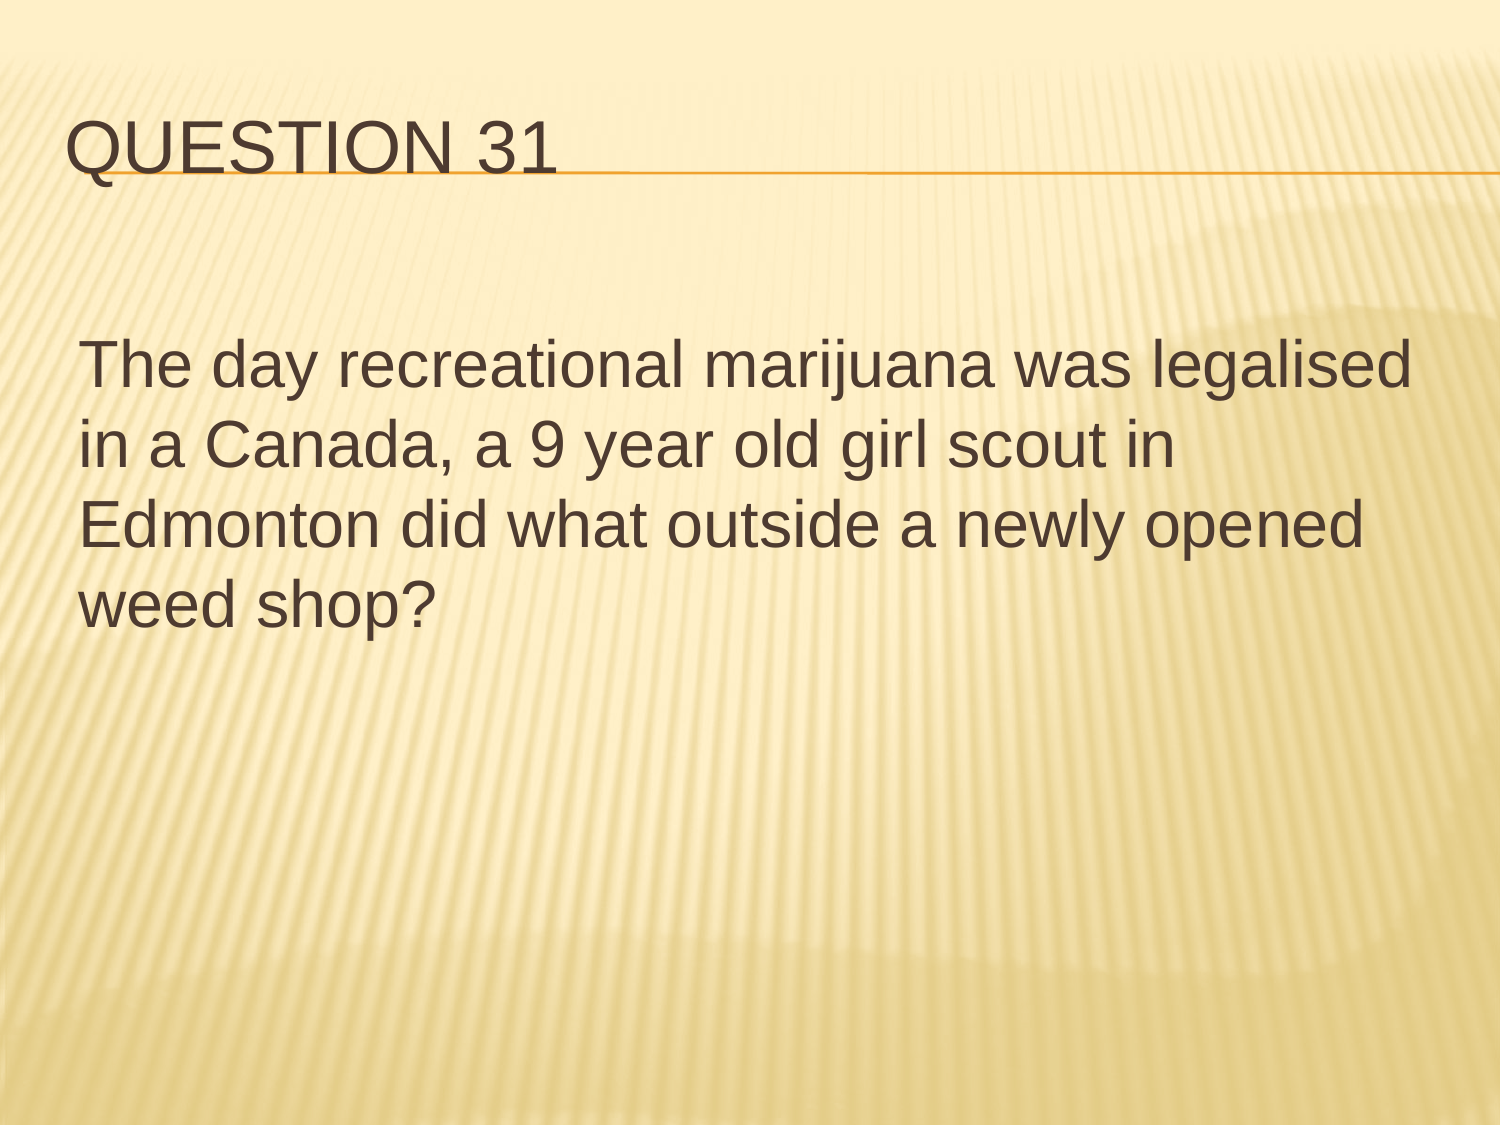

# Question 31

The day recreational marijuana was legalised in a Canada, a 9 year old girl scout in Edmonton did what outside a newly opened weed shop?